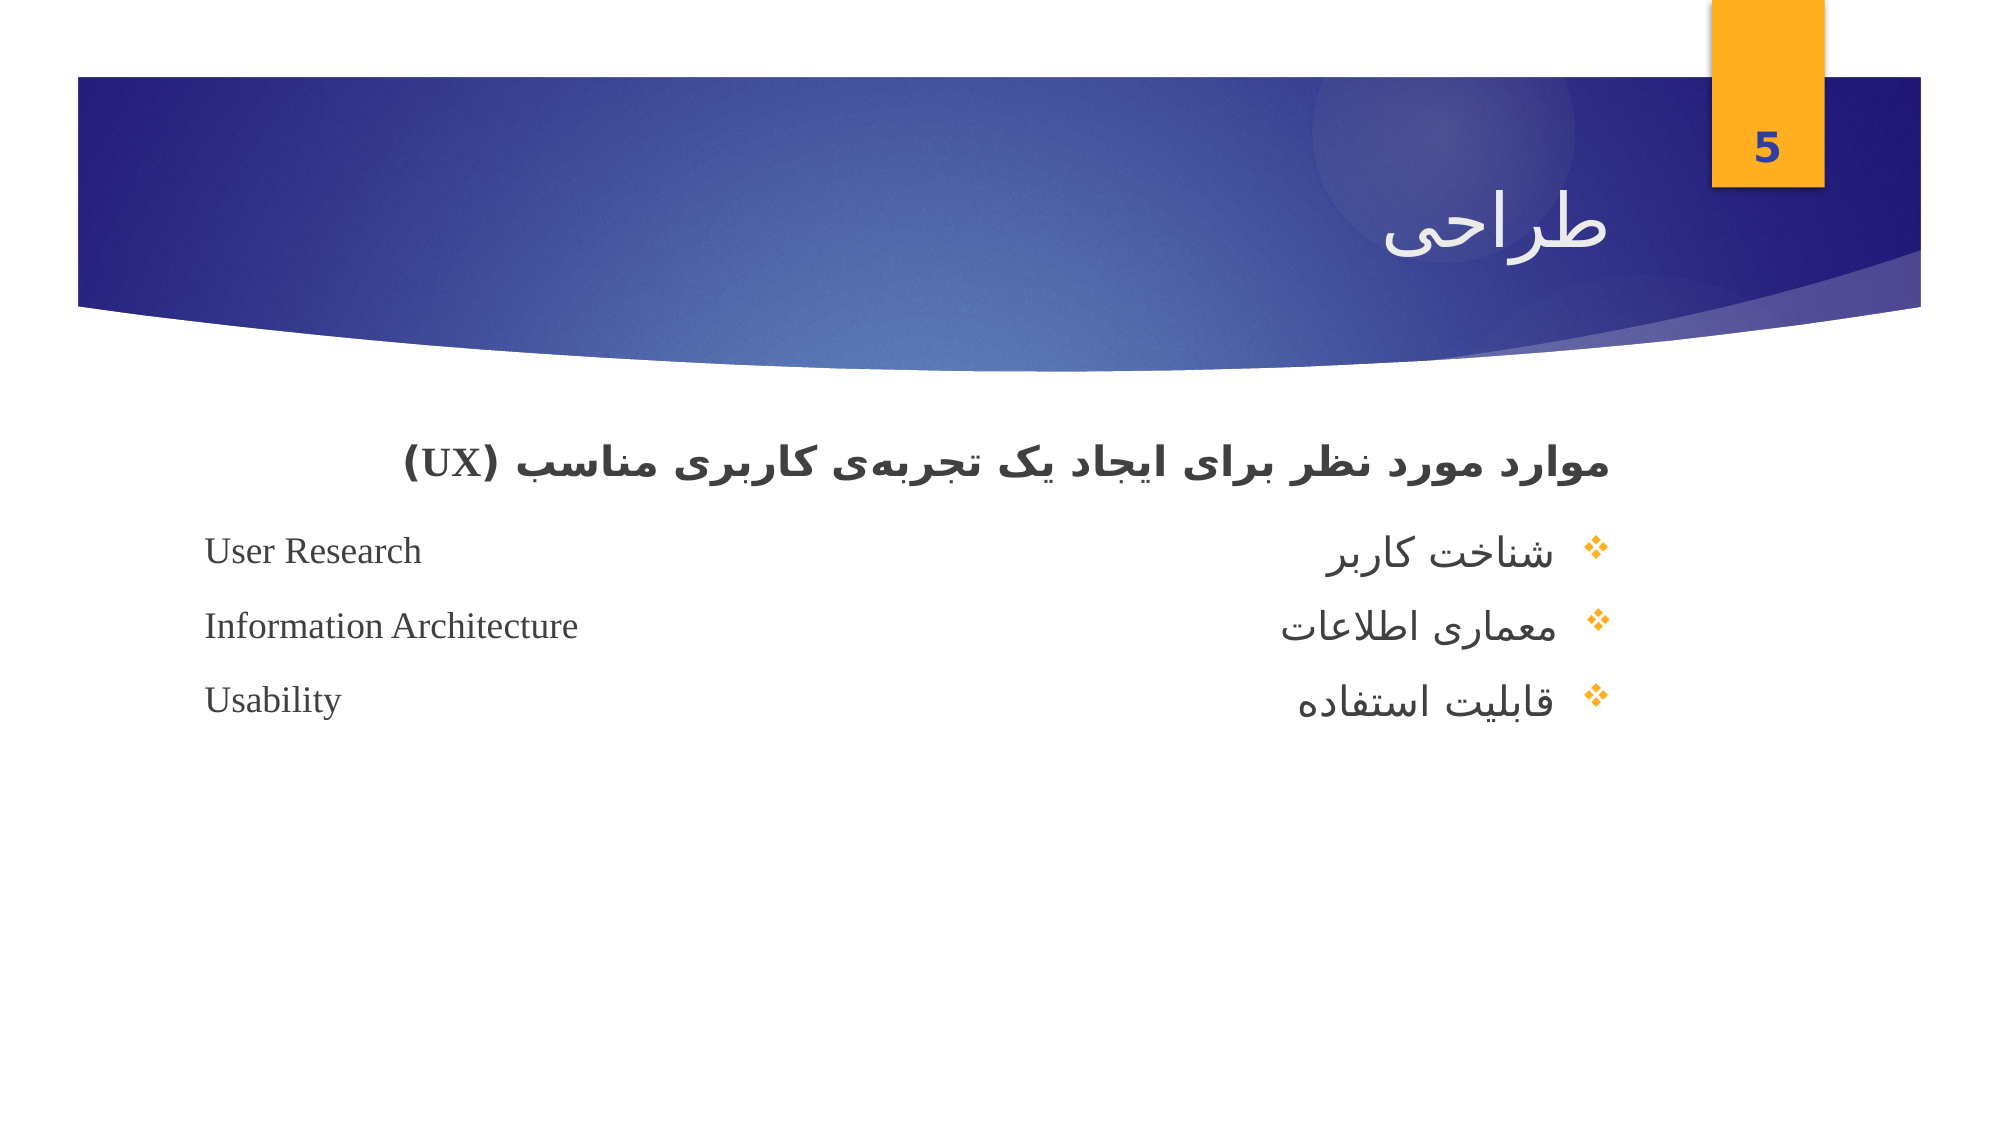

5
# طراحی
موارد مورد نظر برای ایجاد یک تجربه‌ی کاربری مناسب (UX)
User Research
شناخت کاربر
Information Architecture
معماری اطلاعات
Usability
قابلیت استفاده